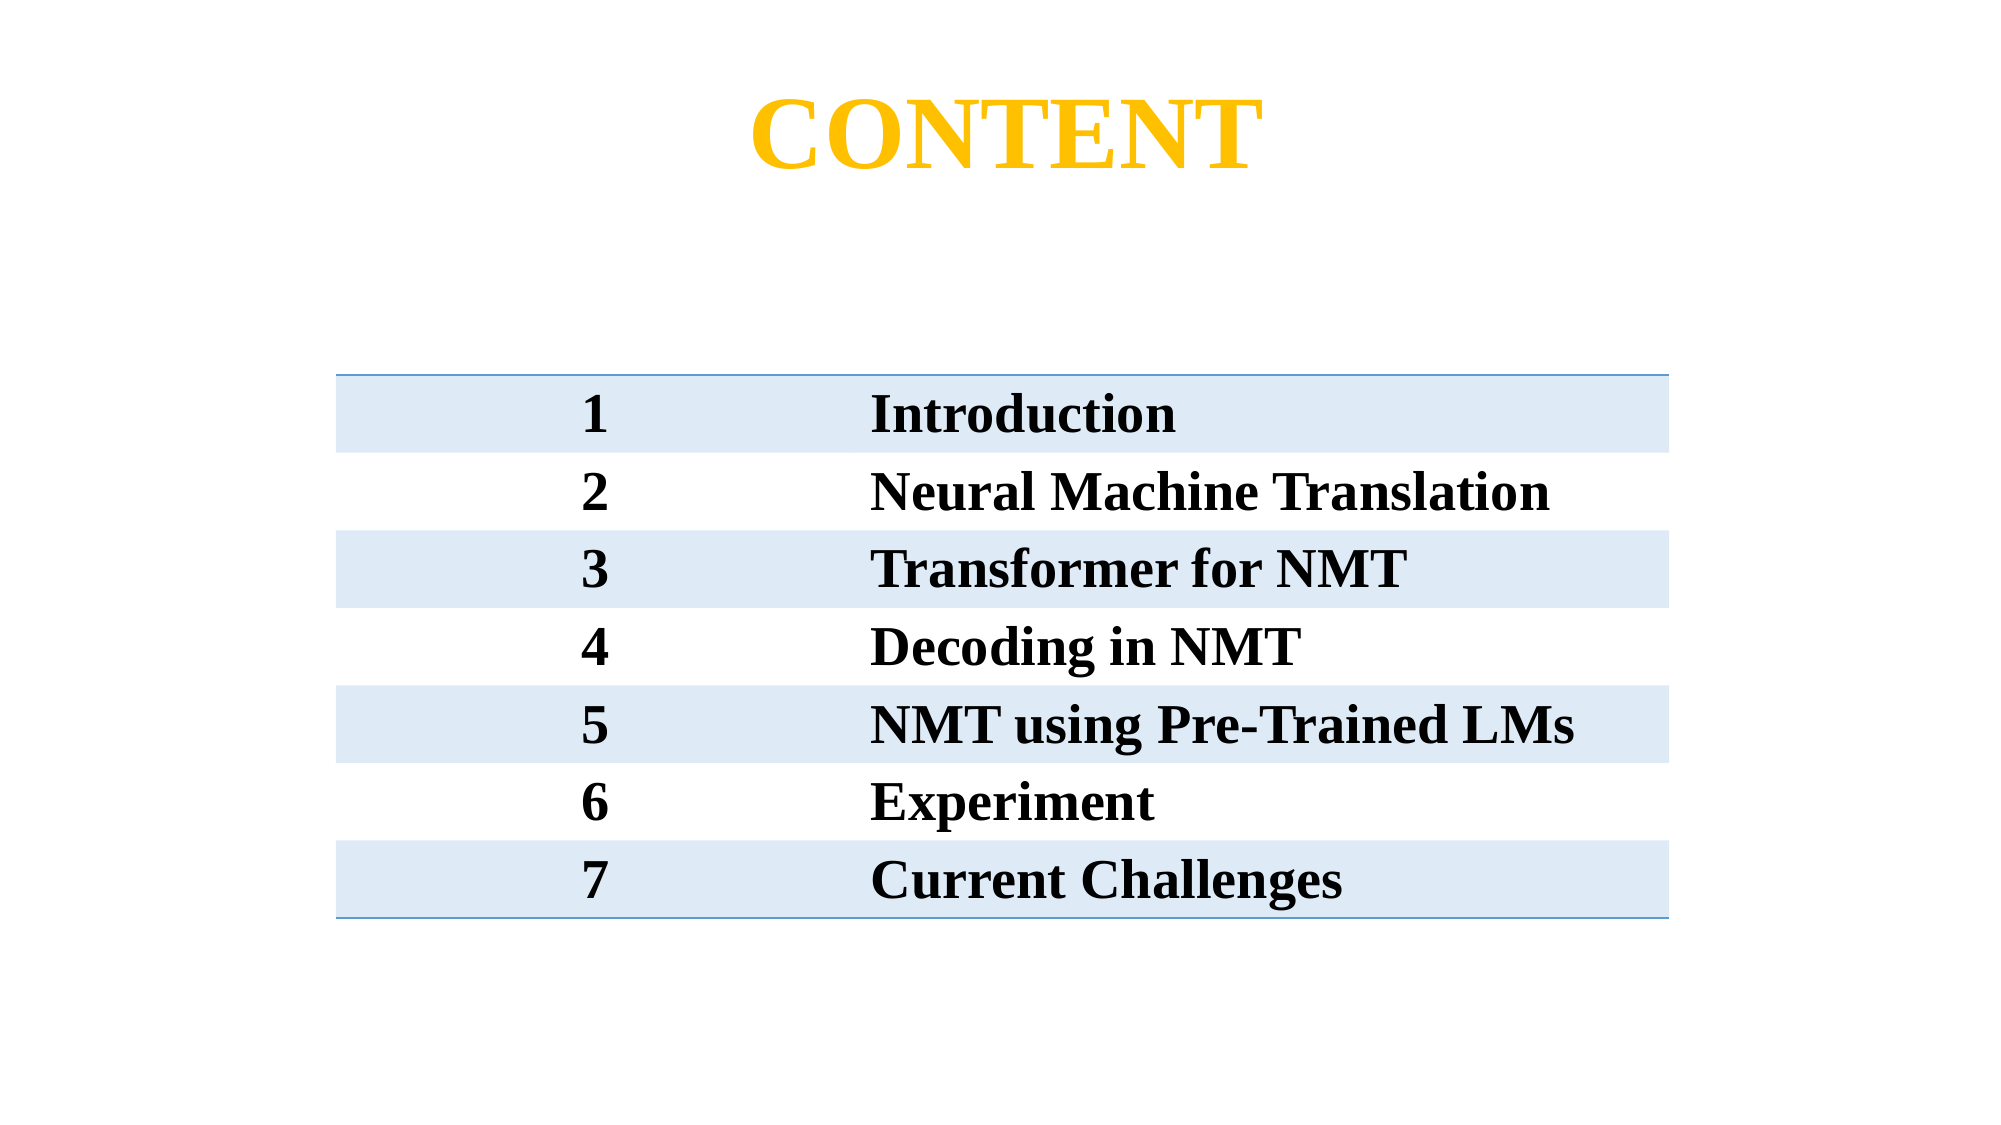

CONTENT
| 1 | Introduction |
| --- | --- |
| 2 | Neural Machine Translation |
| 3 | Transformer for NMT |
| 4 | Decoding in NMT |
| 5 | NMT using Pre-Trained LMs |
| 6 | Experiment |
| 7 | Current Challenges |
2